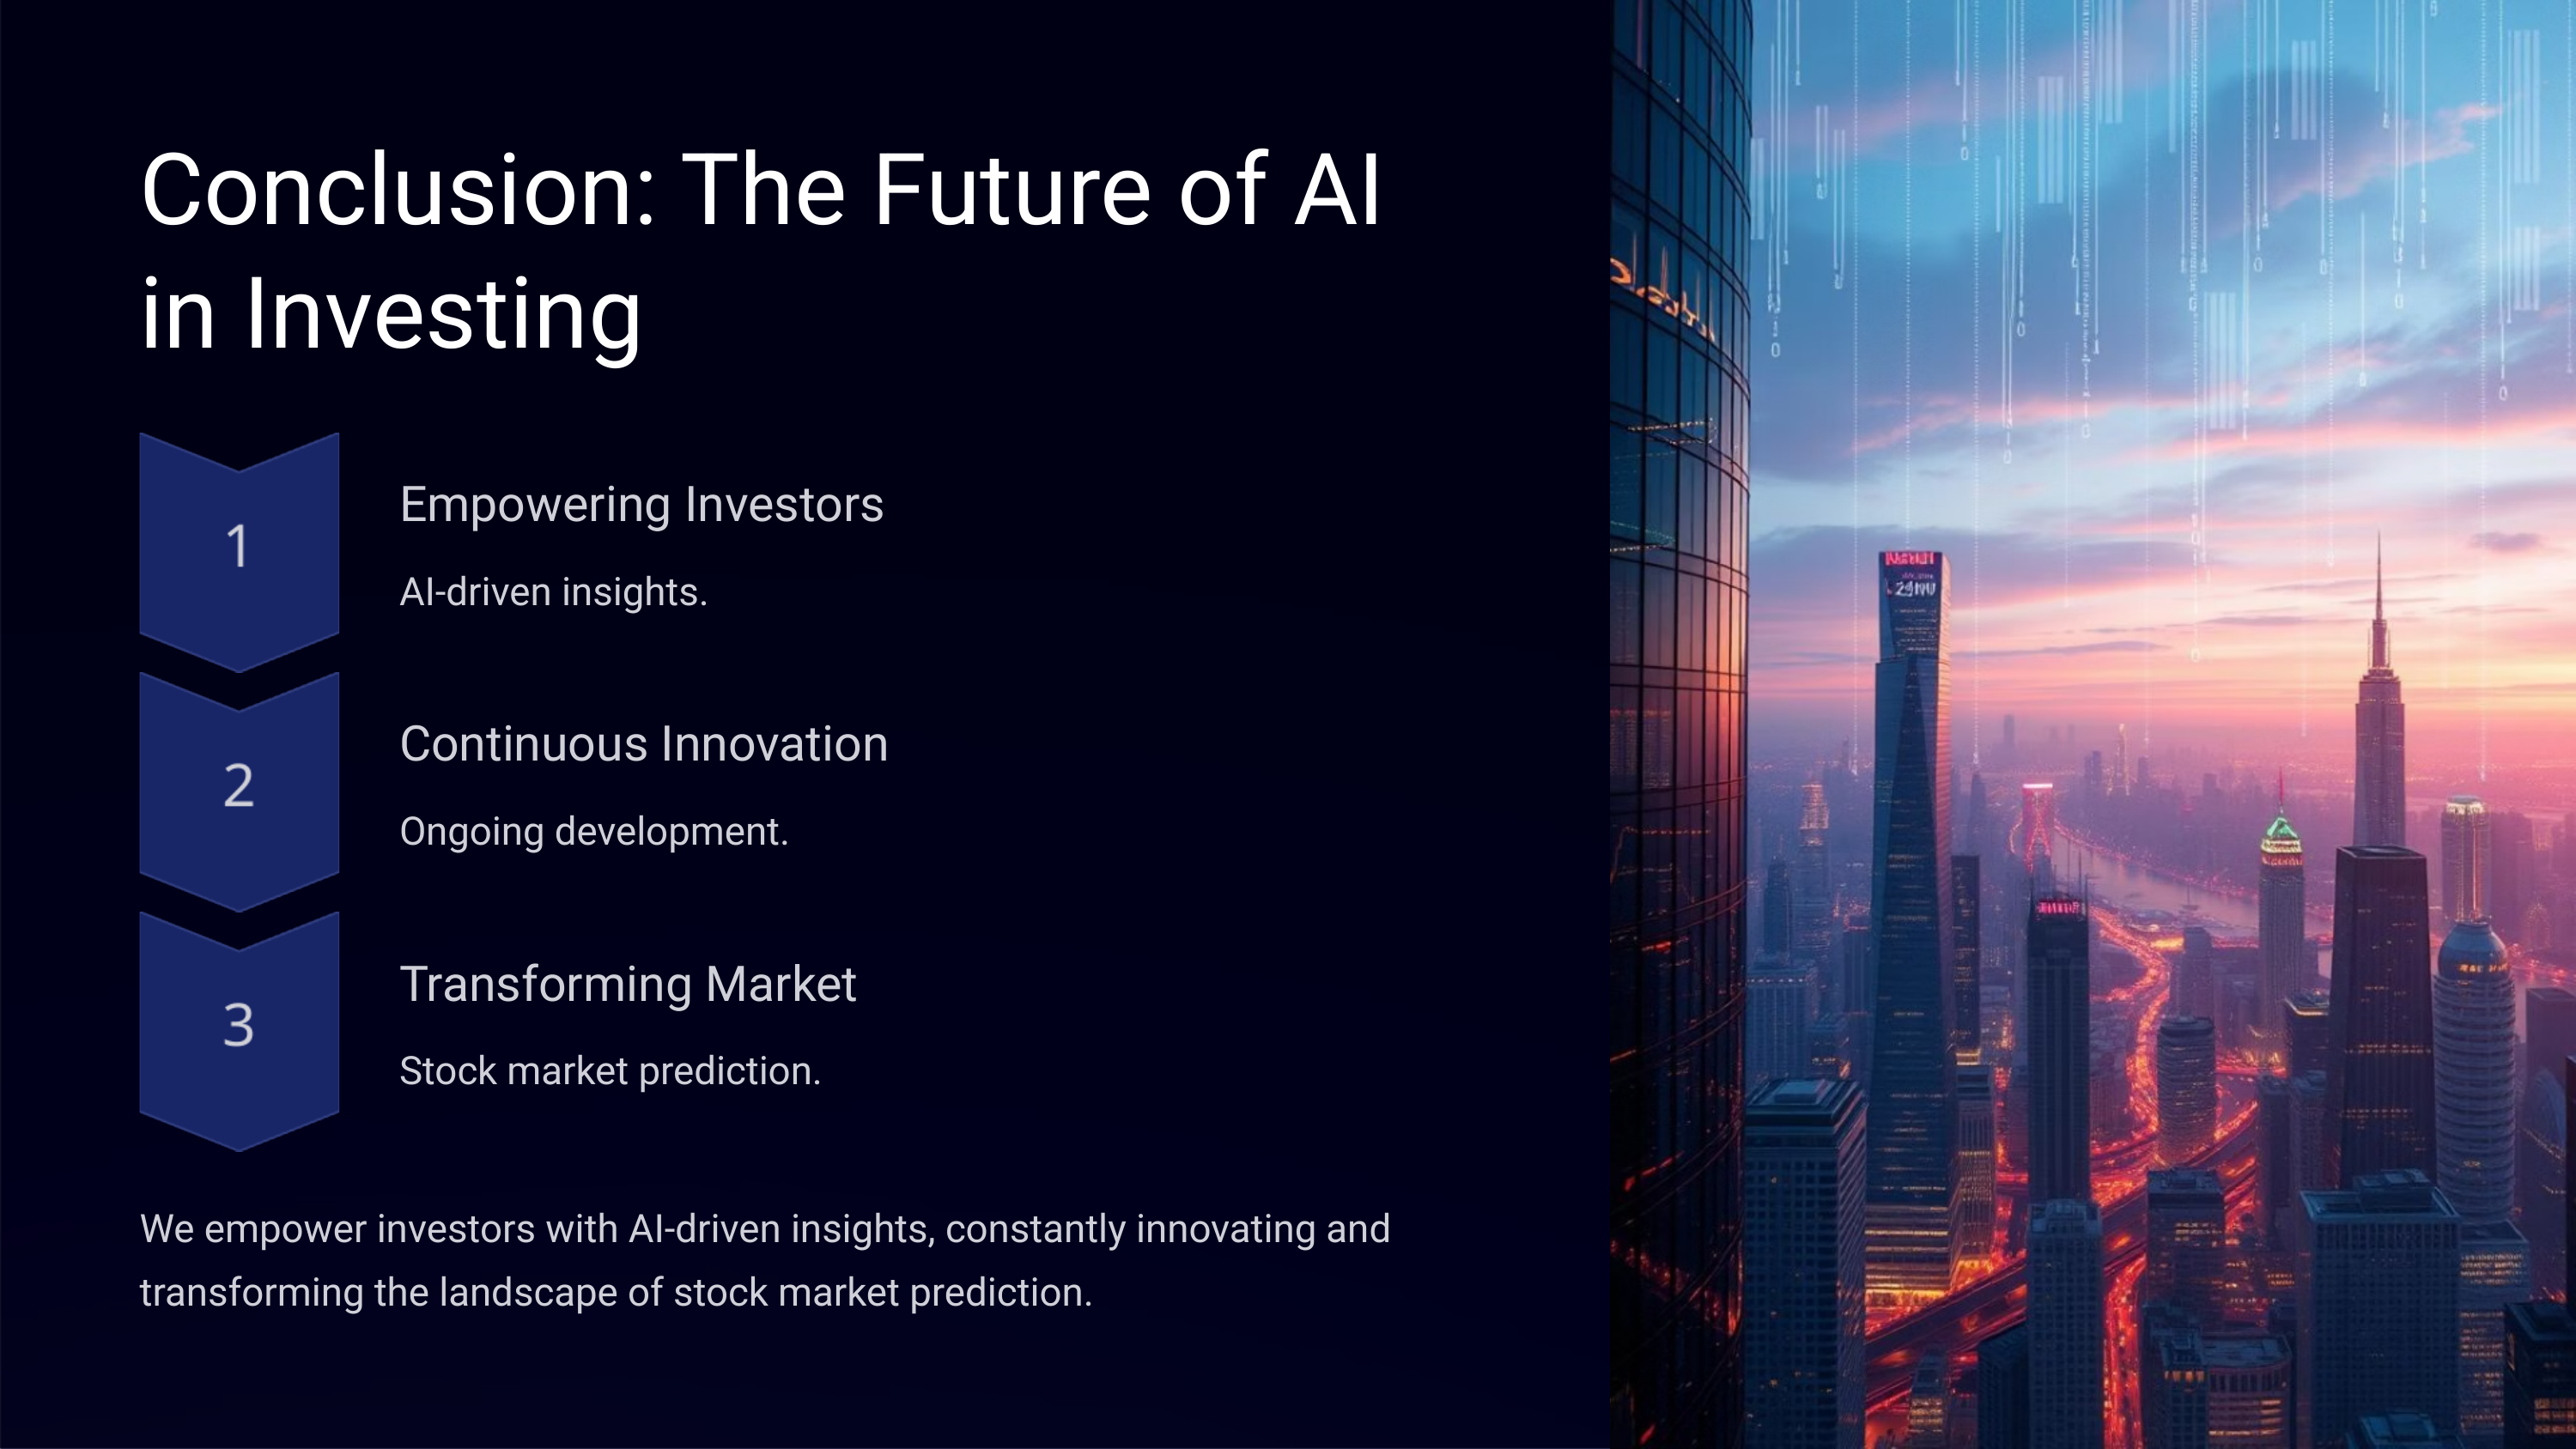

Conclusion: The Future of AI in Investing

Empowering Investors

AI-driven insights.

Continuous Innovation

Ongoing development.

Transforming Market

Stock market prediction.

We empower investors with AI-driven insights, constantly innovating and transforming the landscape of stock market prediction.